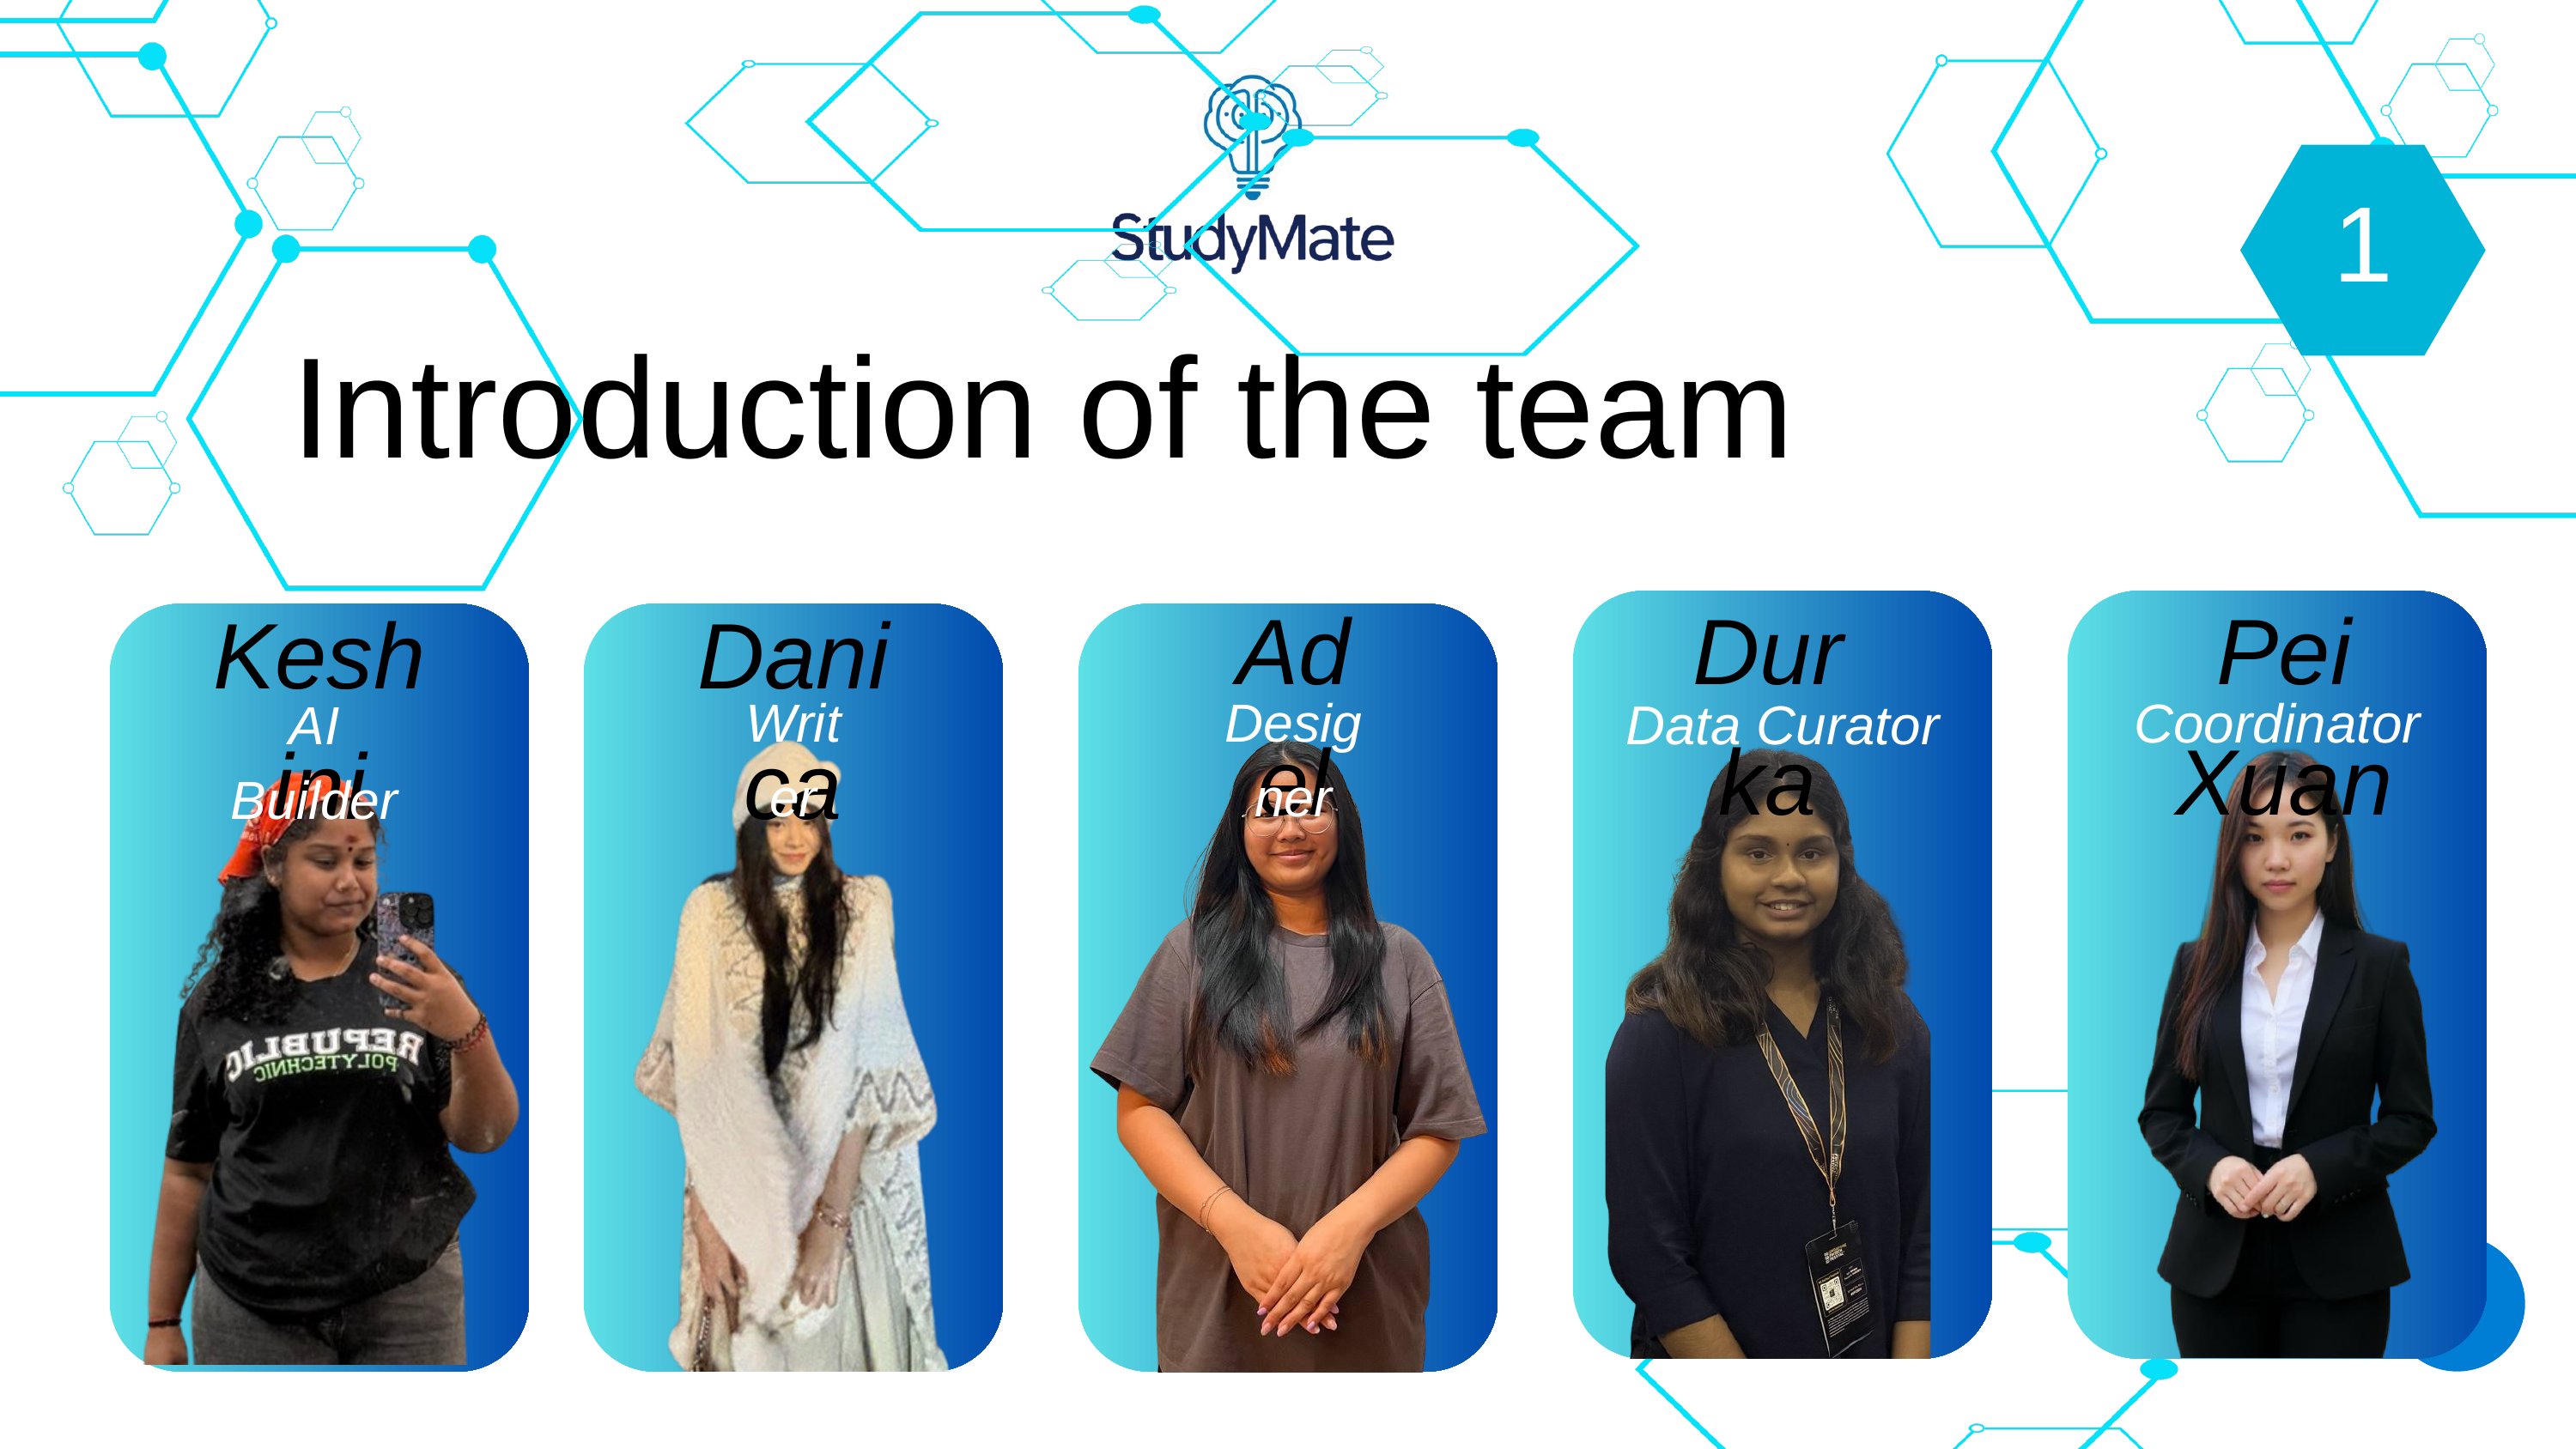

1
Introduction of the team
Adel
Durka
Pei Xuan
Keshini
Danica

Writer
Designer
Coordinator
Data Curator
AI Builder